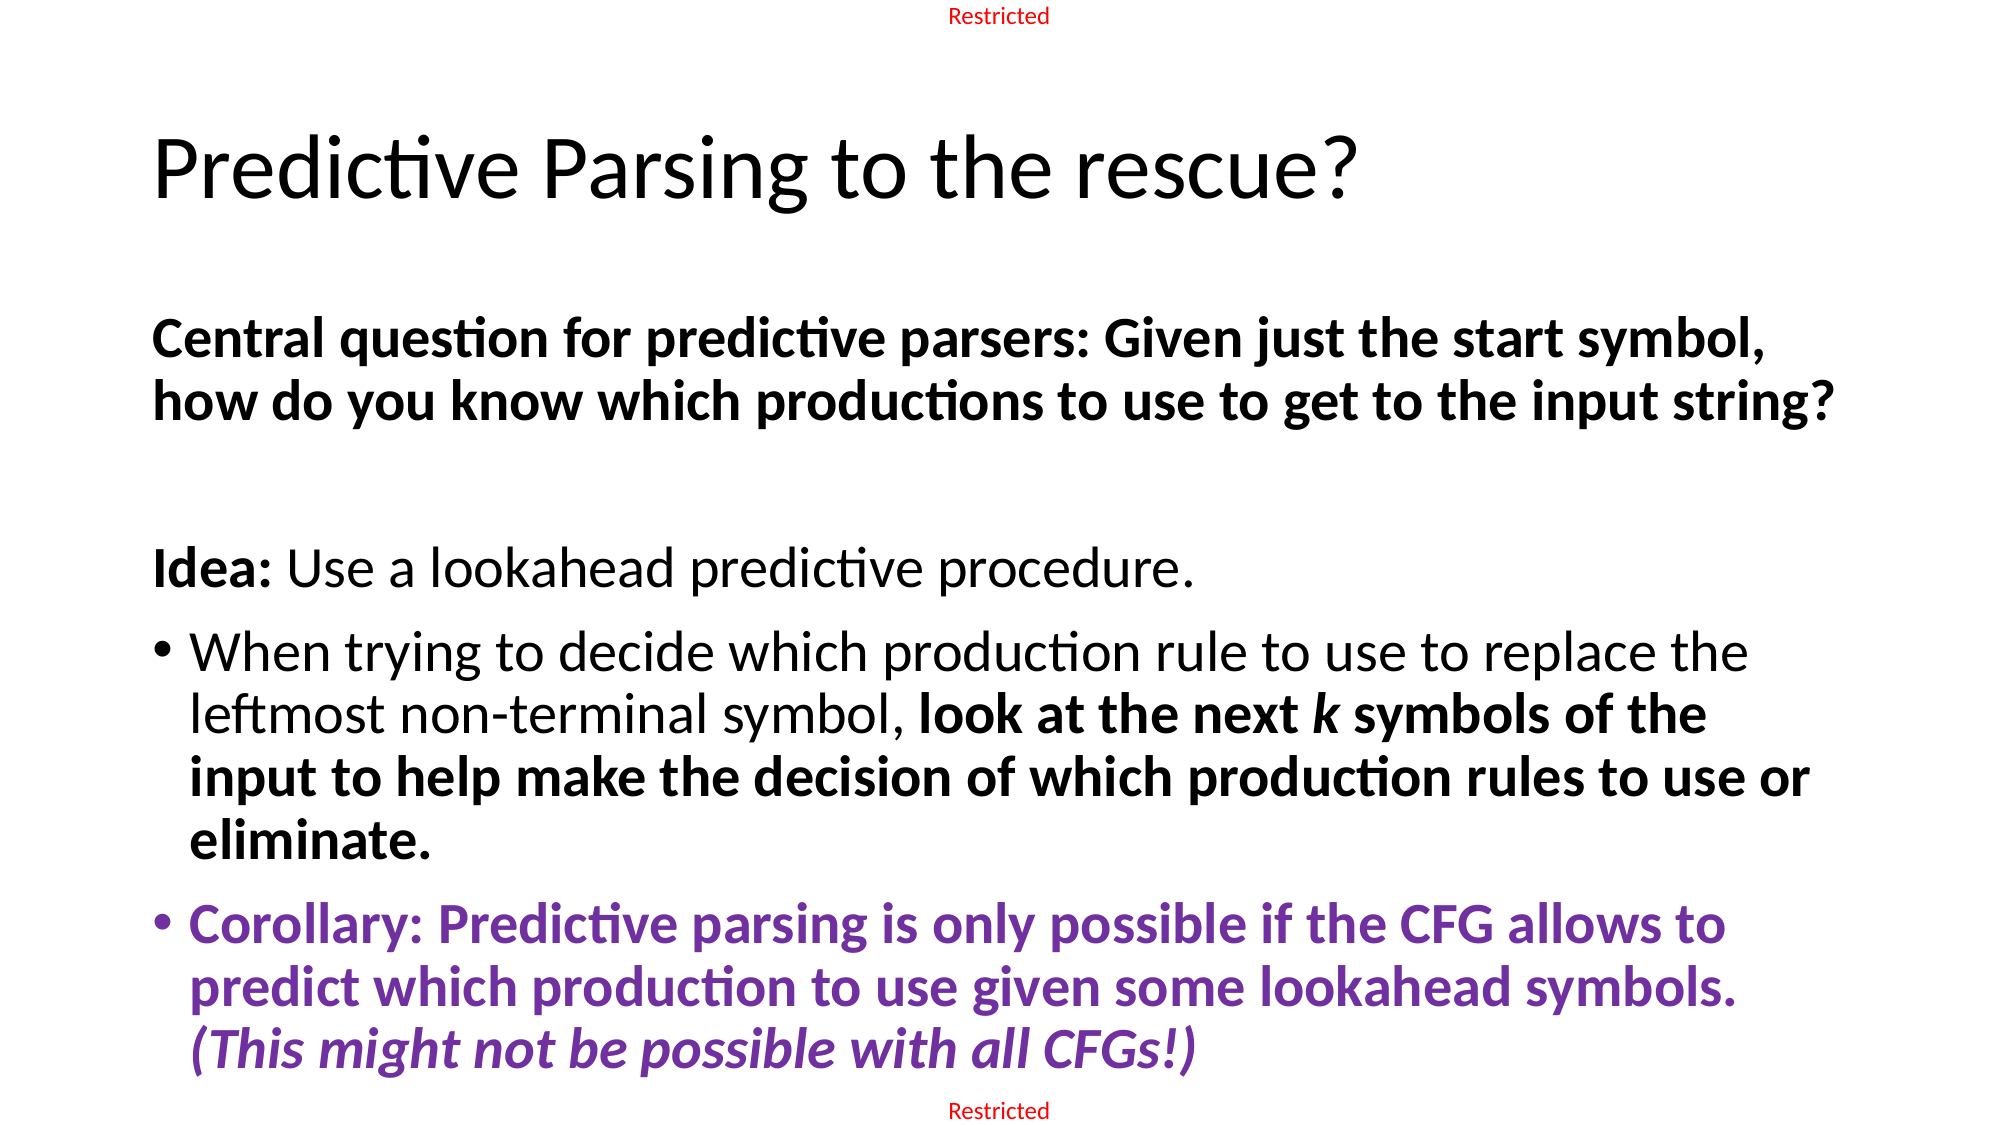

# Predictive Parsing to the rescue?
Central question for predictive parsers: Given just the start symbol, how do you know which productions to use to get to the input string?

Idea: Use a lookahead predictive procedure.
When trying to decide which production rule to use to replace the leftmost non-terminal symbol, look at the next k symbols of the input to help make the decision of which production rules to use or eliminate.
Corollary: Predictive parsing is only possible if the CFG allows to predict which production to use given some lookahead symbols.
(This might not be possible with all CFGs!)